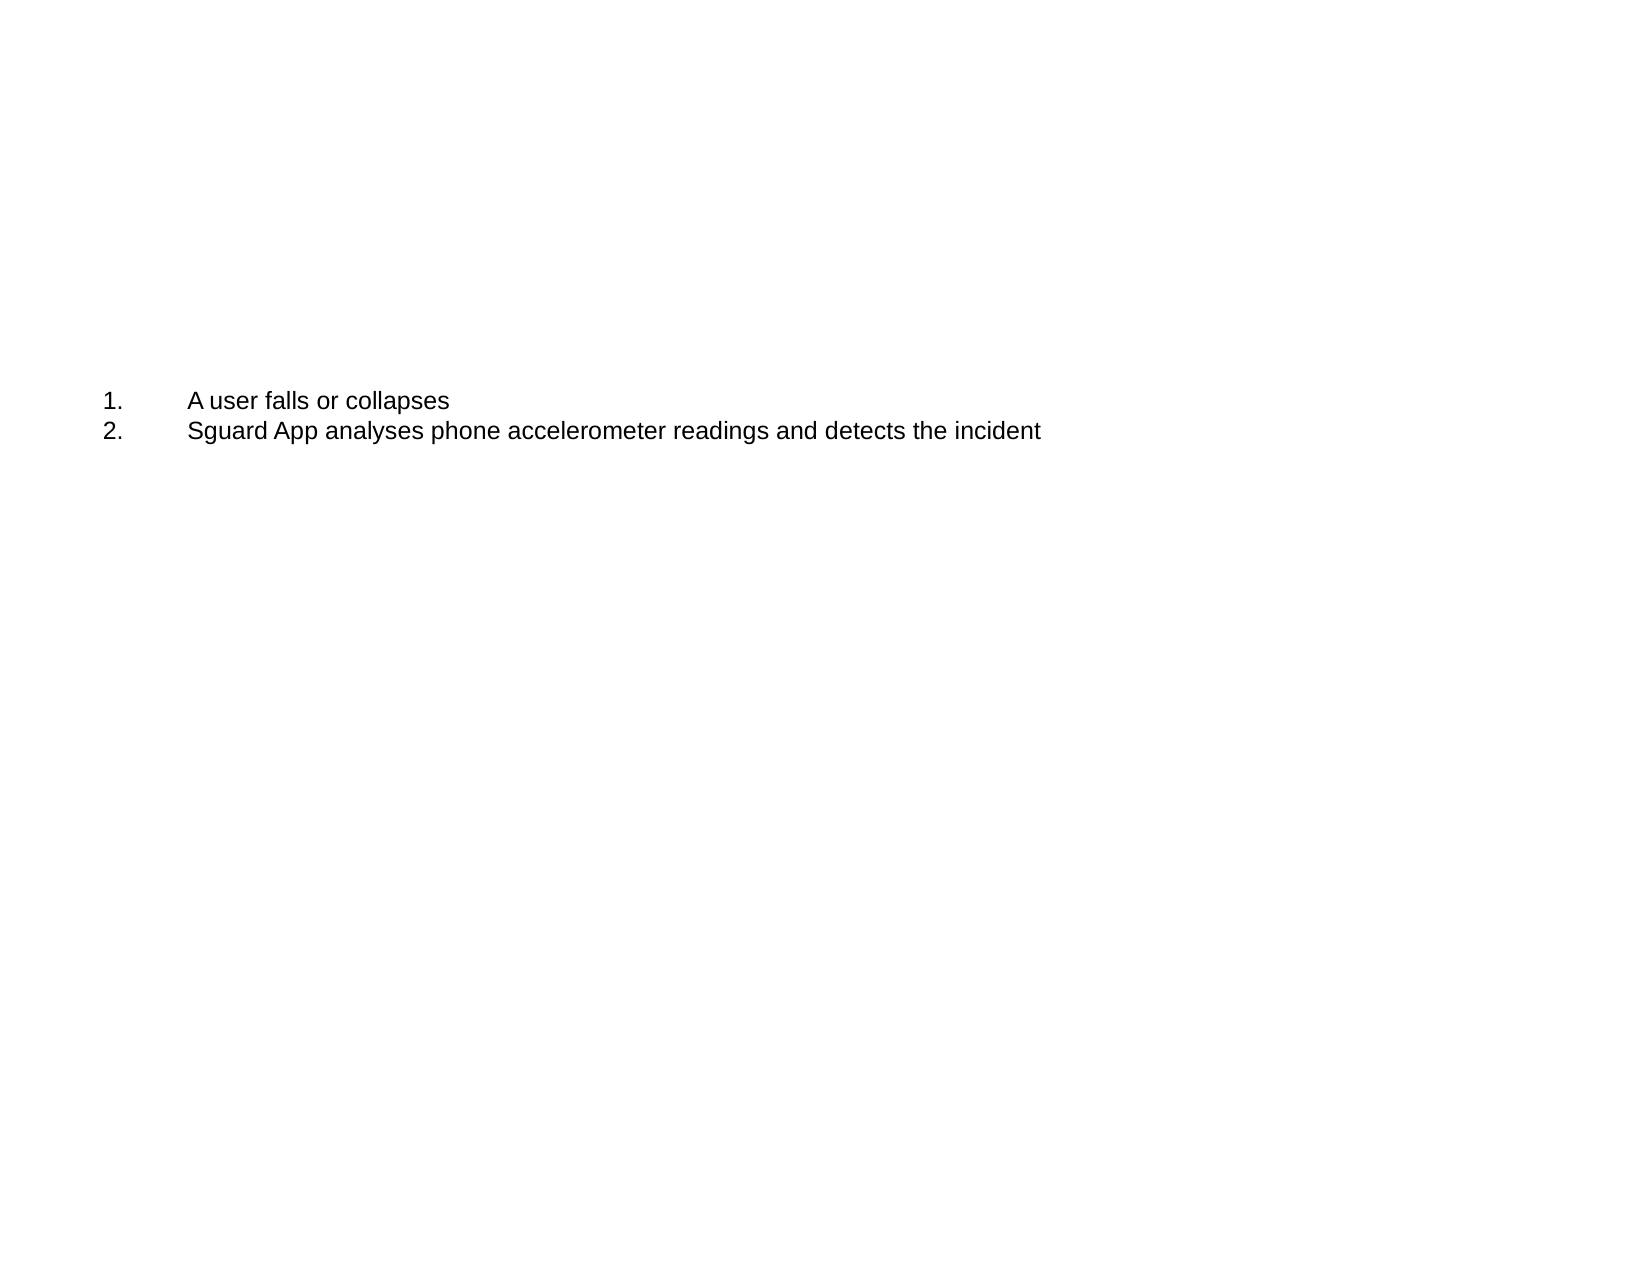

A user falls or collapses
Sguard App analyses phone accelerometer readings and detects the incident